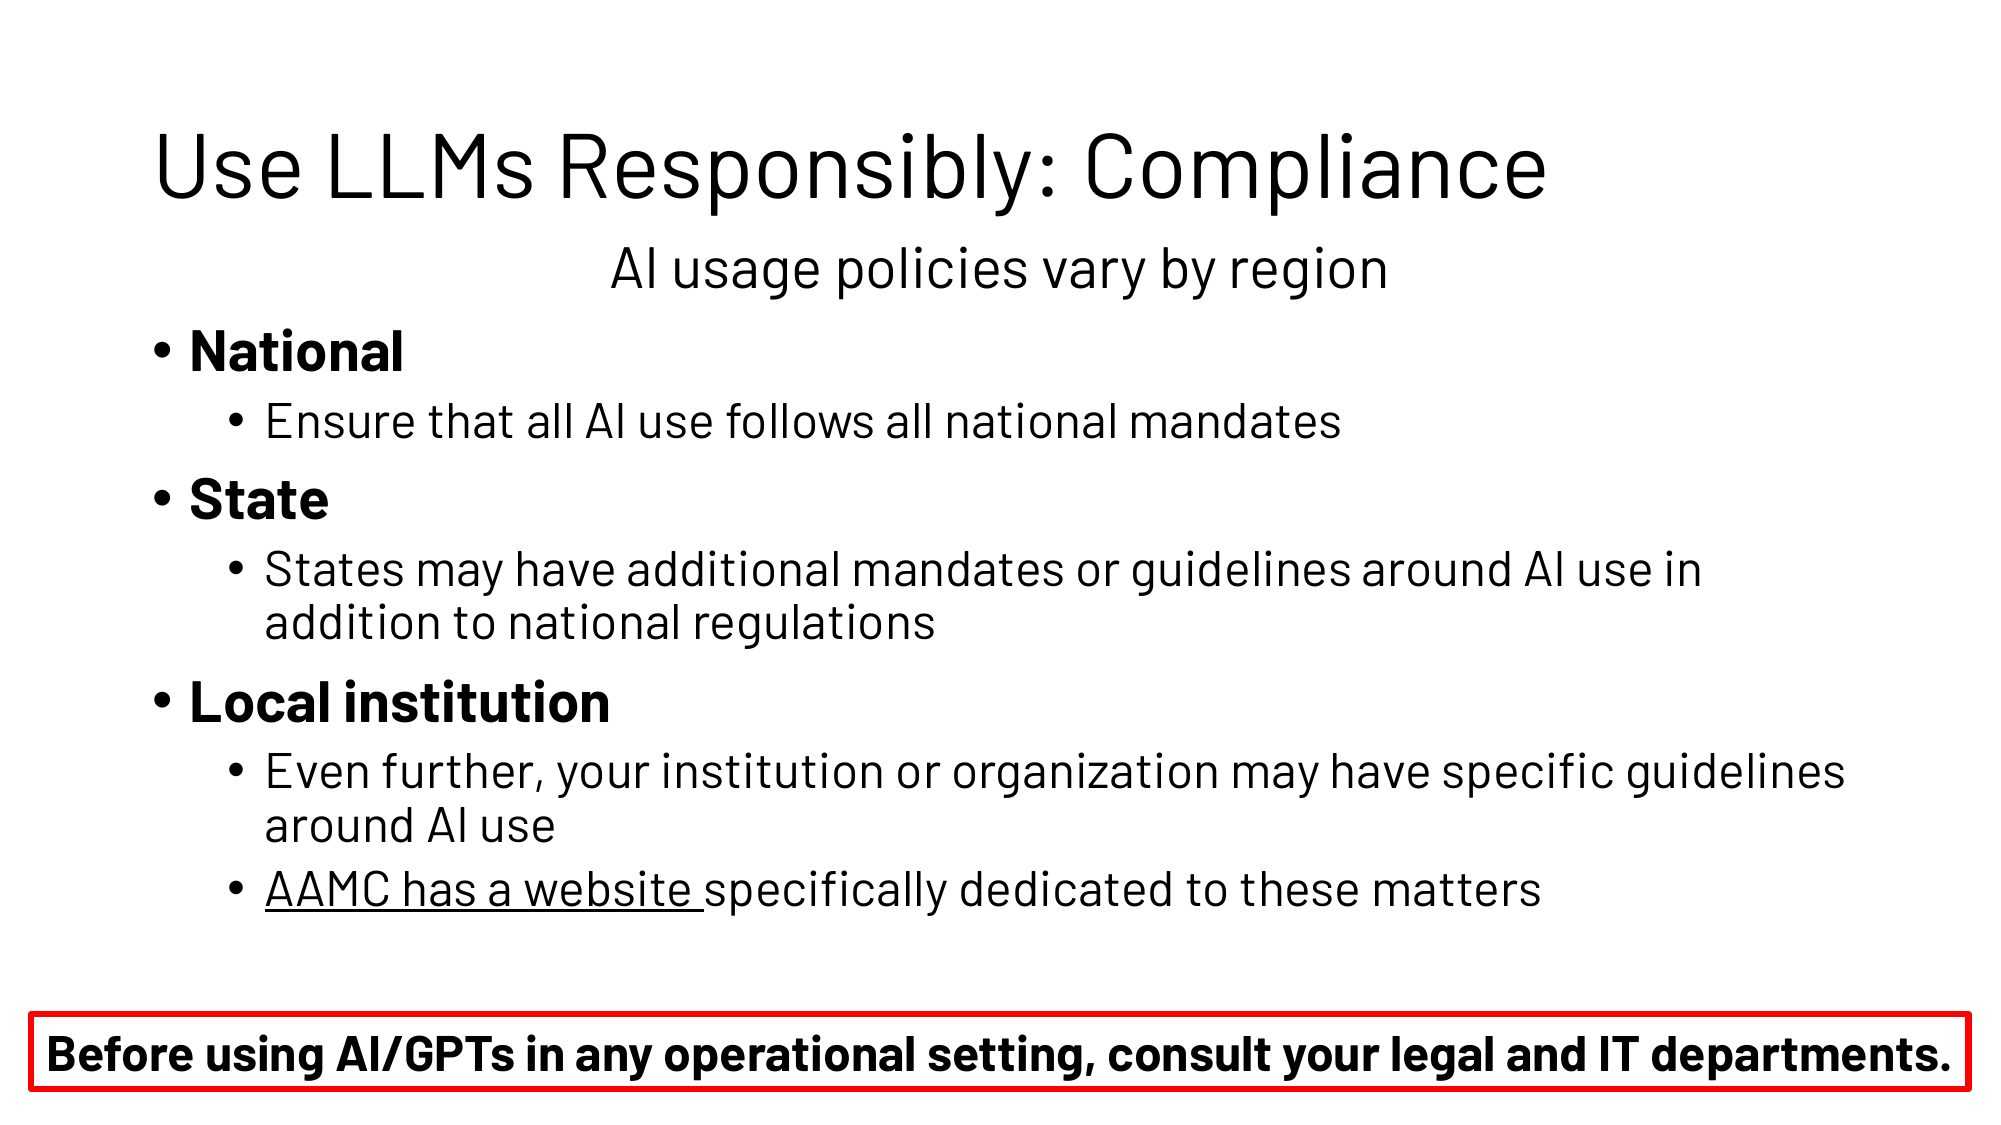

# Use LLMs Responsibly: Compliance
AI usage policies vary by region
National
Ensure that all AI use follows all national mandates
State
States may have additional mandates or guidelines around AI use in addition to national regulations
Local institution
Even further, your institution or organization may have specific guidelines around AI use
AAMC has a website specifically dedicated to these matters
Before using AI/GPTs in any operational setting, consult your legal and IT departments.